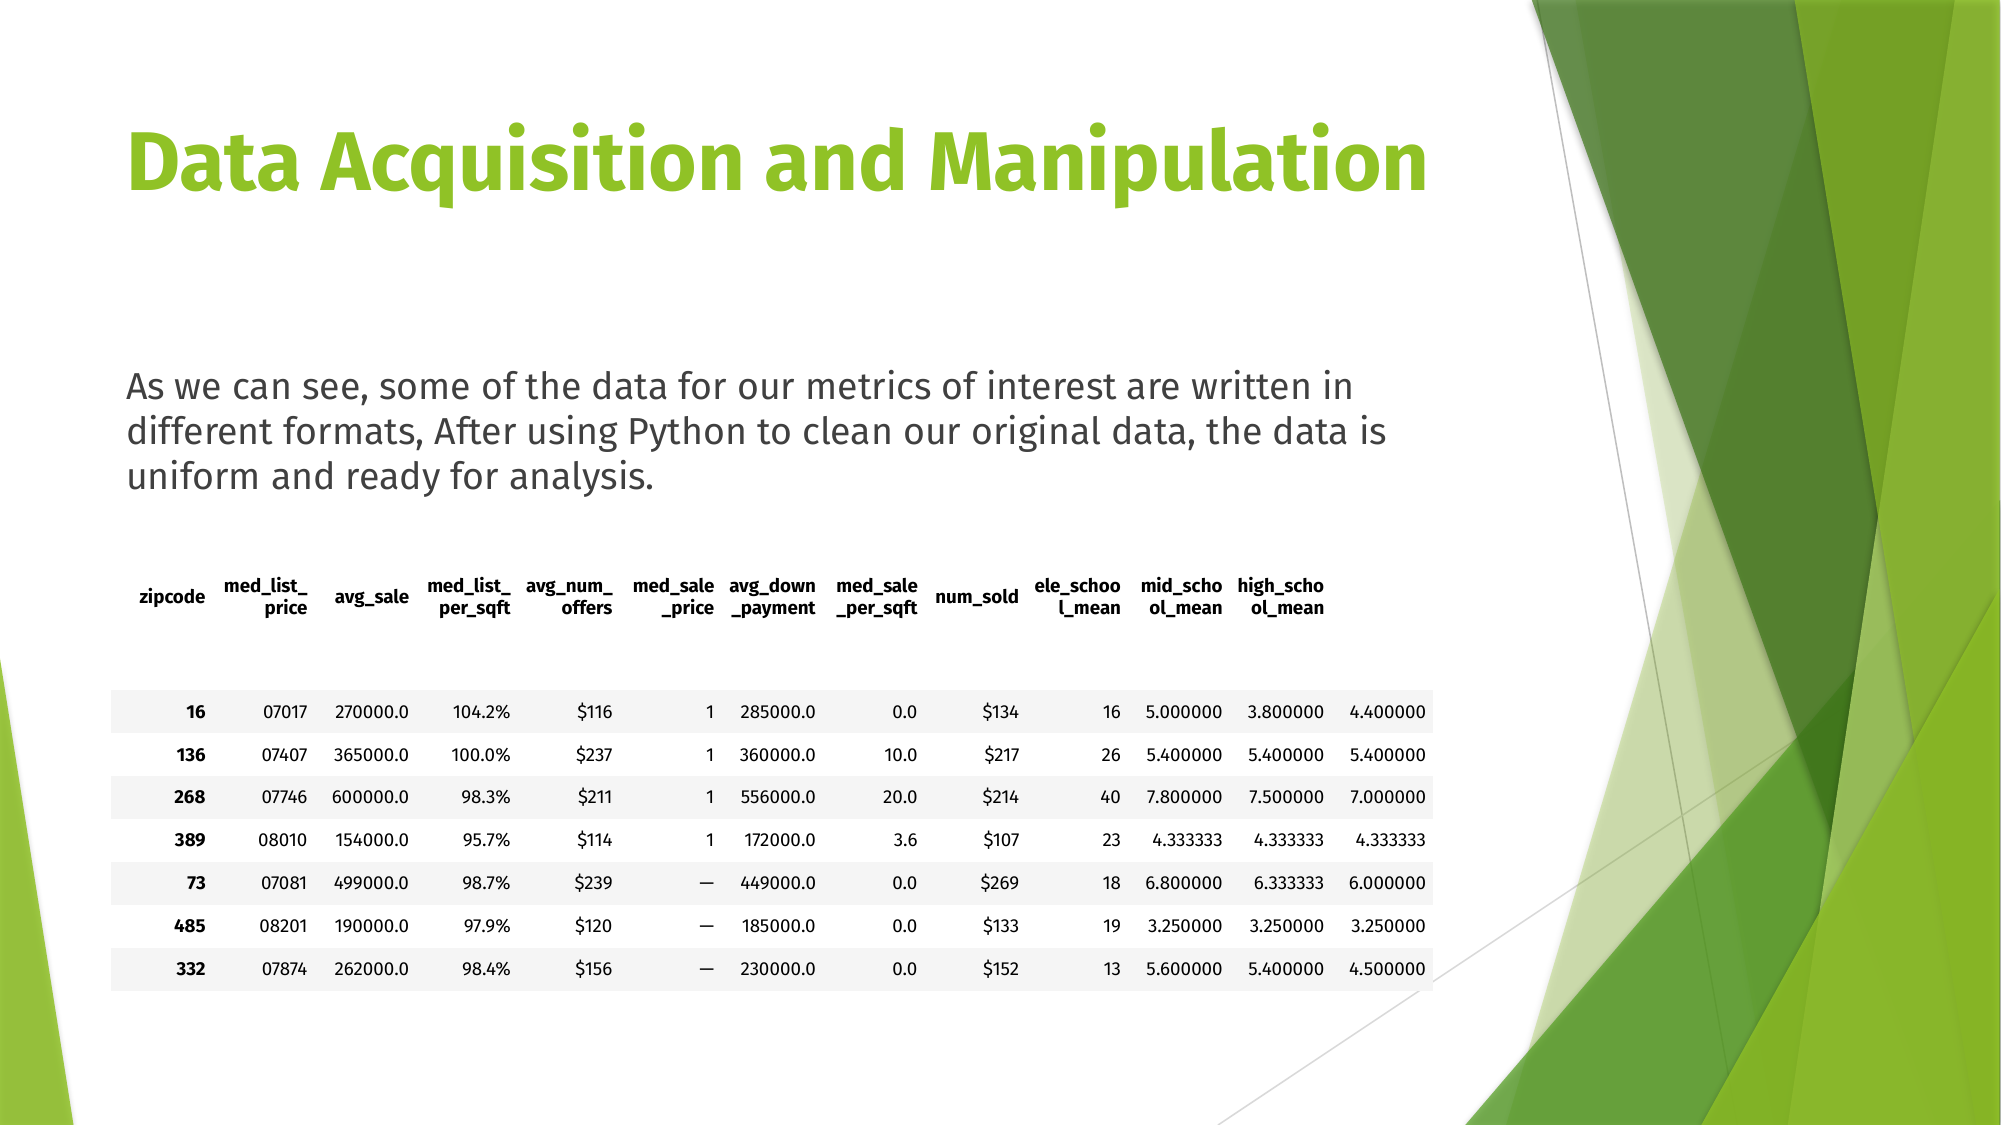

# Data Acquisition and Manipulation
As we can see, some of the data for our metrics of interest are written in different formats, After using Python to clean our original data, the data is uniform and ready for analysis.

| zipcode | med\_list\_price | avg\_sale | med\_list\_per\_sqft | avg\_num\_offers | med\_sale\_price | avg\_down\_payment | med\_sale\_per\_sqft | num\_sold | ele\_school\_mean | mid\_school\_mean | high\_school\_mean |  |
| --- | --- | --- | --- | --- | --- | --- | --- | --- | --- | --- | --- | --- |
| 16 | 07017 | 270000.0 | 104.2% | $116 | 1 | 285000.0 | 0.0 | $134 | 16 | 5.000000 | 3.800000 | 4.400000 |
| 136 | 07407 | 365000.0 | 100.0% | $237 | 1 | 360000.0 | 10.0 | $217 | 26 | 5.400000 | 5.400000 | 5.400000 |
| 268 | 07746 | 600000.0 | 98.3% | $211 | 1 | 556000.0 | 20.0 | $214 | 40 | 7.800000 | 7.500000 | 7.000000 |
| 389 | 08010 | 154000.0 | 95.7% | $114 | 1 | 172000.0 | 3.6 | $107 | 23 | 4.333333 | 4.333333 | 4.333333 |
| 73 | 07081 | 499000.0 | 98.7% | $239 | — | 449000.0 | 0.0 | $269 | 18 | 6.800000 | 6.333333 | 6.000000 |
| 485 | 08201 | 190000.0 | 97.9% | $120 | — | 185000.0 | 0.0 | $133 | 19 | 3.250000 | 3.250000 | 3.250000 |
| 332 | 07874 | 262000.0 | 98.4% | $156 | — | 230000.0 | 0.0 | $152 | 13 | 5.600000 | 5.400000 | 4.500000 |